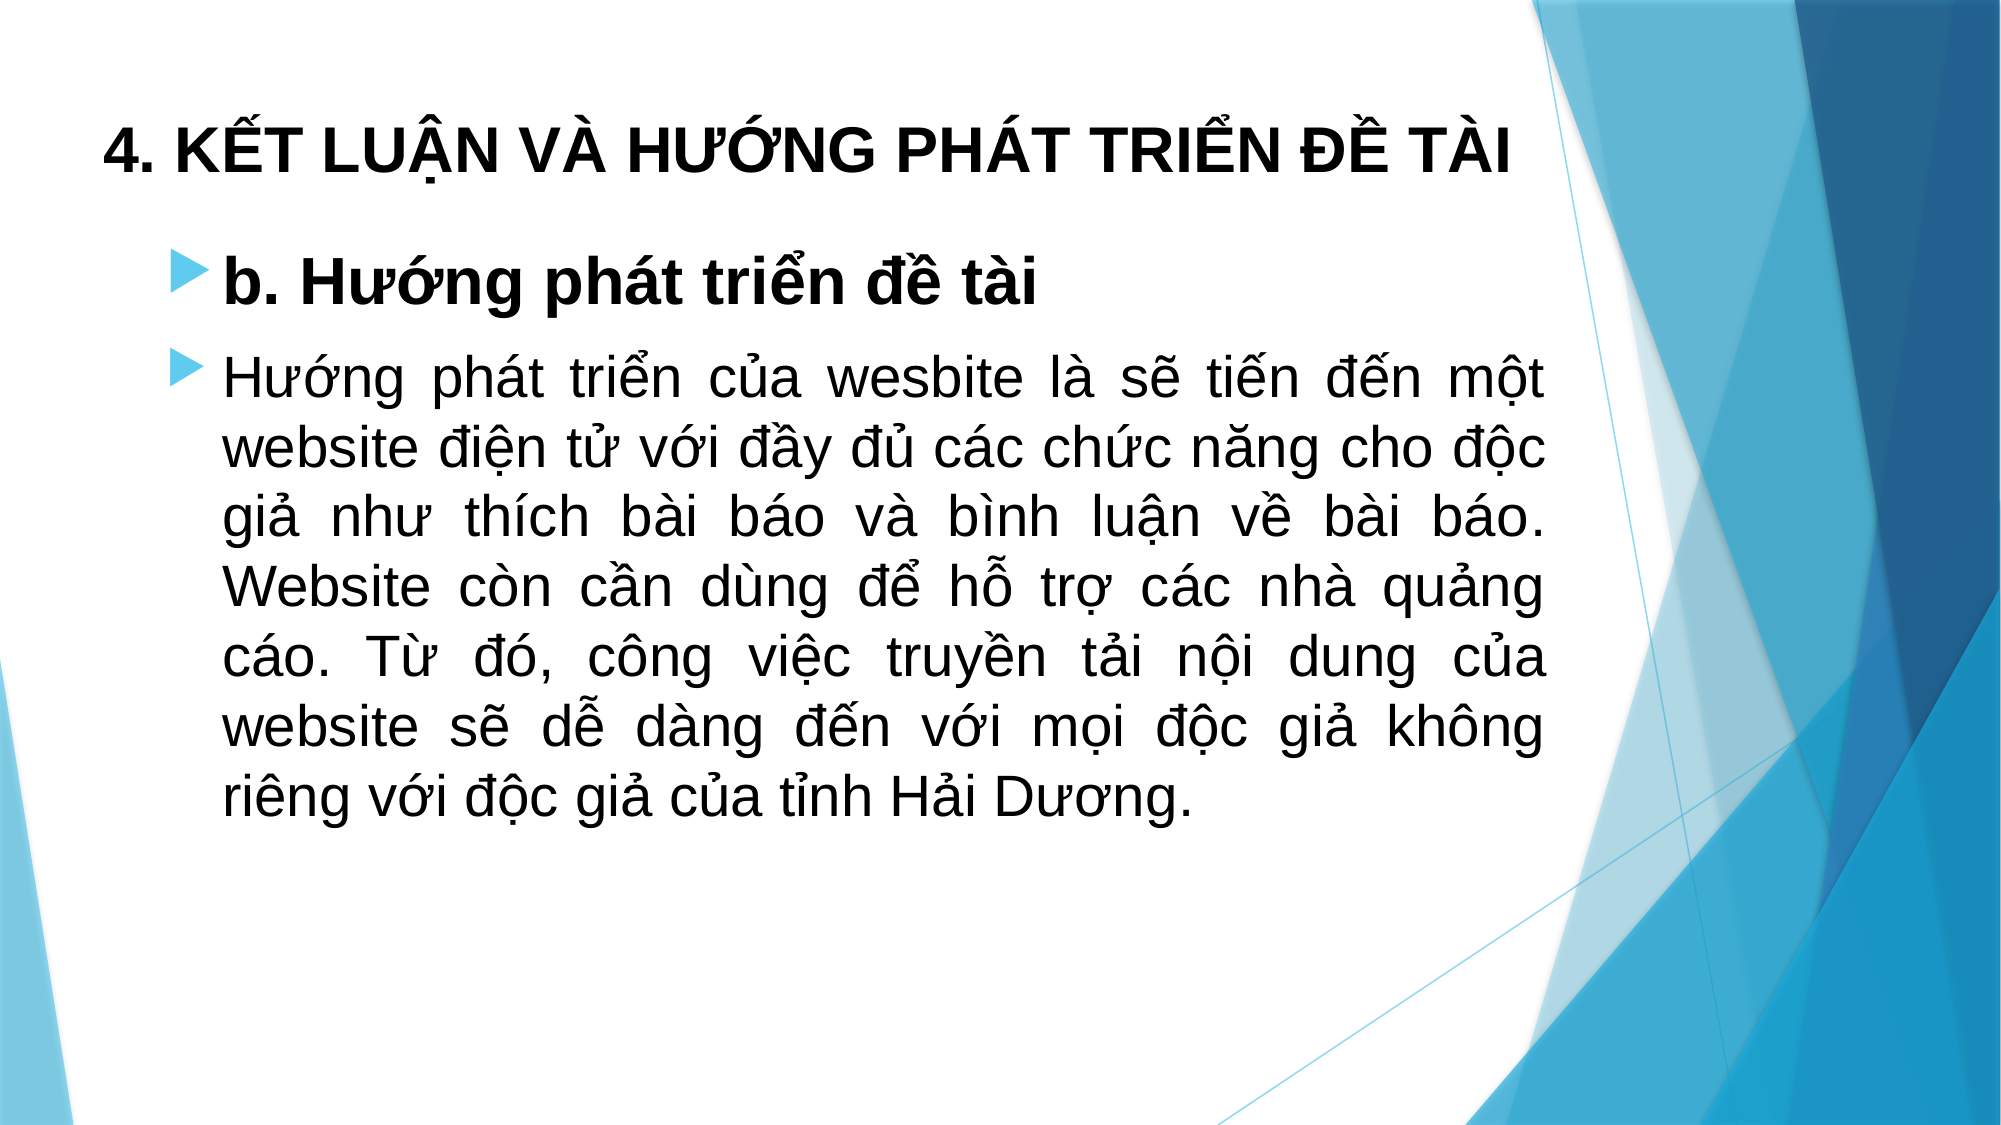

# 4. KẾT LUẬN VÀ HƯỚNG PHÁT TRIỂN ĐỀ TÀI
b. Hướng phát triển đề tài
Hướng phát triển của wesbite là sẽ tiến đến một website điện tử với đầy đủ các chức năng cho độc giả như thích bài báo và bình luận về bài báo. Website còn cần dùng để hỗ trợ các nhà quảng cáo. Từ đó, công việc truyền tải nội dung của website sẽ dễ dàng đến với mọi độc giả không riêng với độc giả của tỉnh Hải Dương.